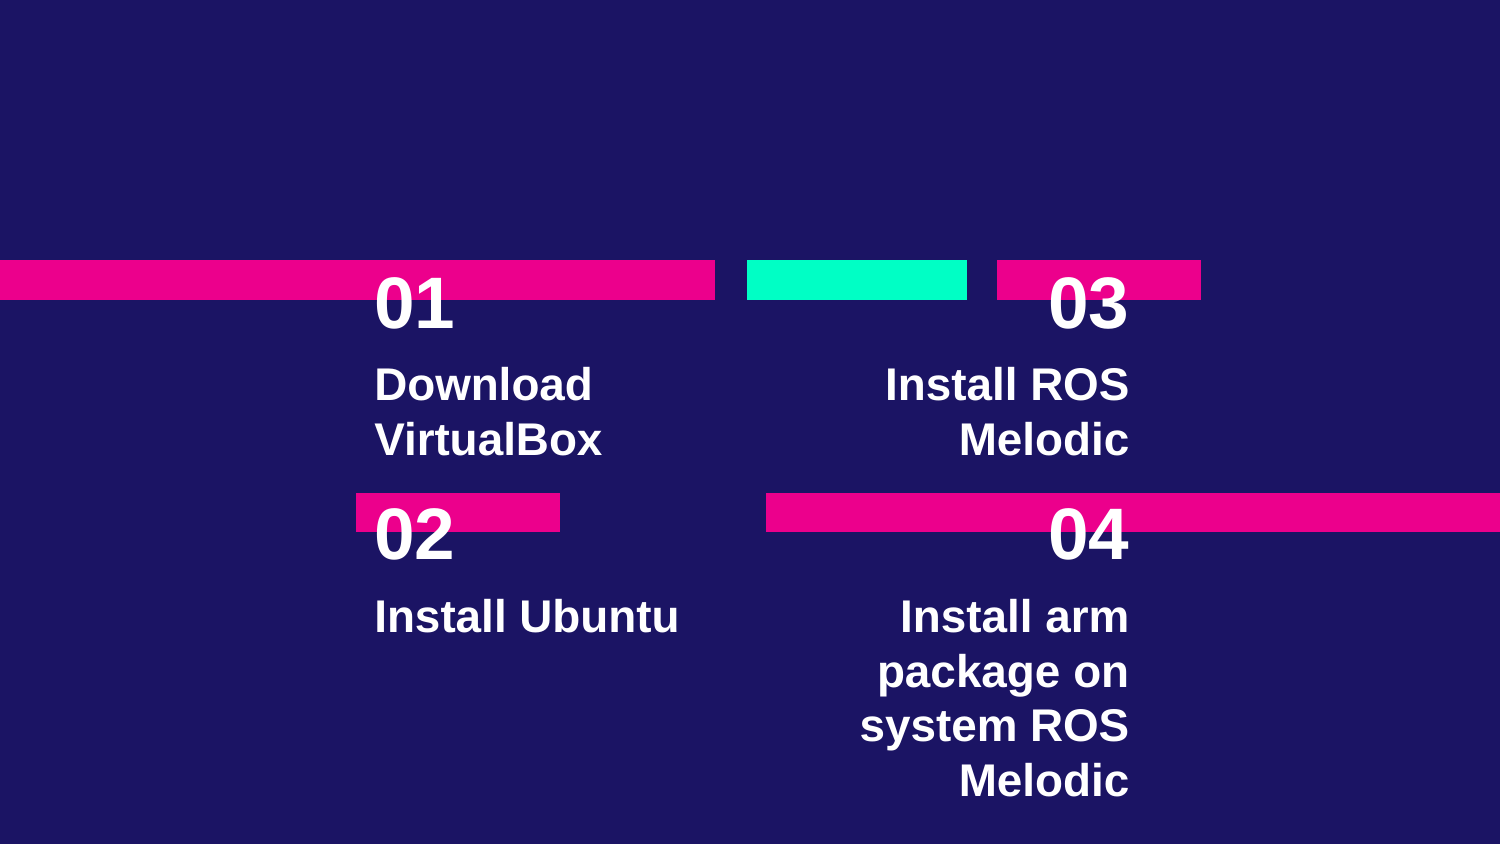

# 01
03
Download VirtualBox
Install ROS Melodic
02
04
Install Ubuntu
Install arm package on system ROS Melodic